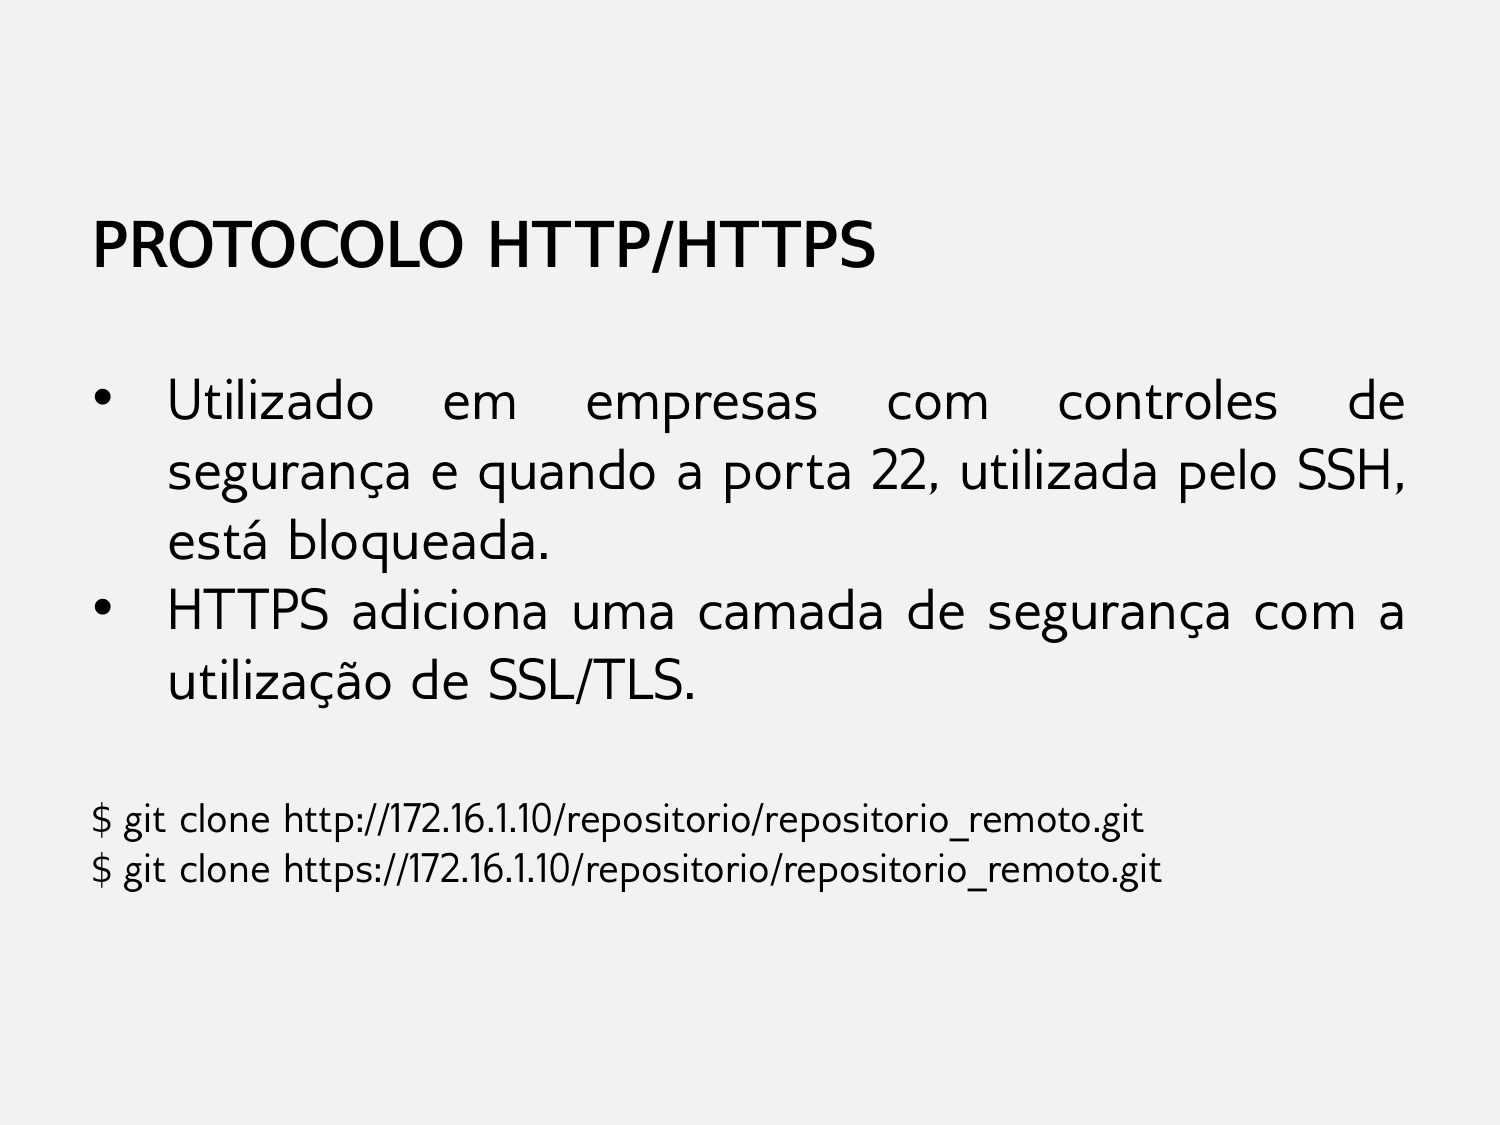

PROTOCOLO HTTP/HTTPS

Utilizado em empresas com controles de segurança e quando a porta 22, utilizada pelo SSH, está bloqueada.
HTTPS adiciona uma camada de segurança com a utilização de SSL/TLS.

$ git clone http://172.16.1.10/repositorio/repositorio_remoto.git
$ git clone https://172.16.1.10/repositorio/repositorio_remoto.git